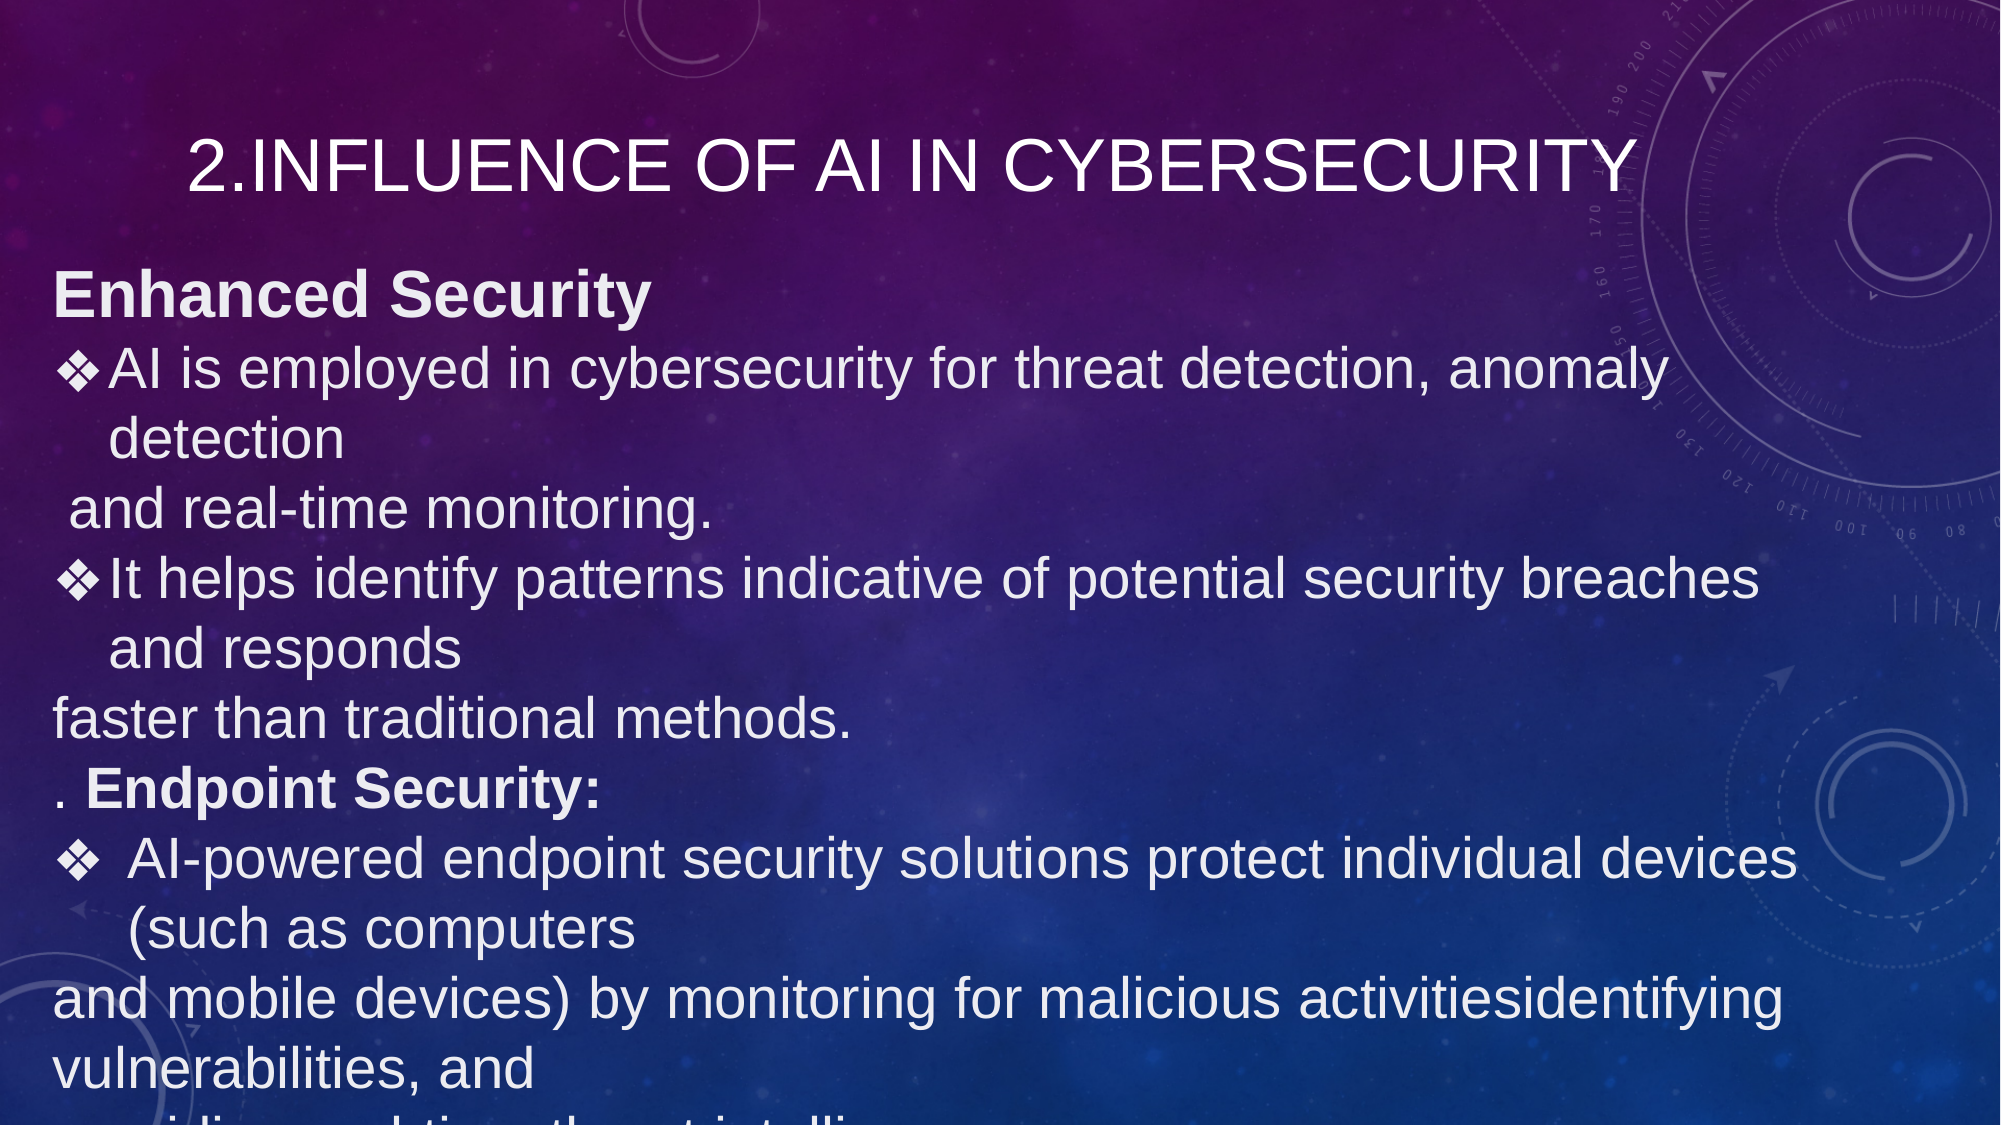

# 2.INFLUENCE OF AI IN CYBERSECURITY
Enhanced Security
AI is employed in cybersecurity for threat detection, anomaly detection
 and real-time monitoring.
It helps identify patterns indicative of potential security breaches and responds
faster than traditional methods.
. Endpoint Security:
AI-powered endpoint security solutions protect individual devices (such as computers
and mobile devices) by monitoring for malicious activitiesidentifying vulnerabilities, and
providing real-time threat intelligence.